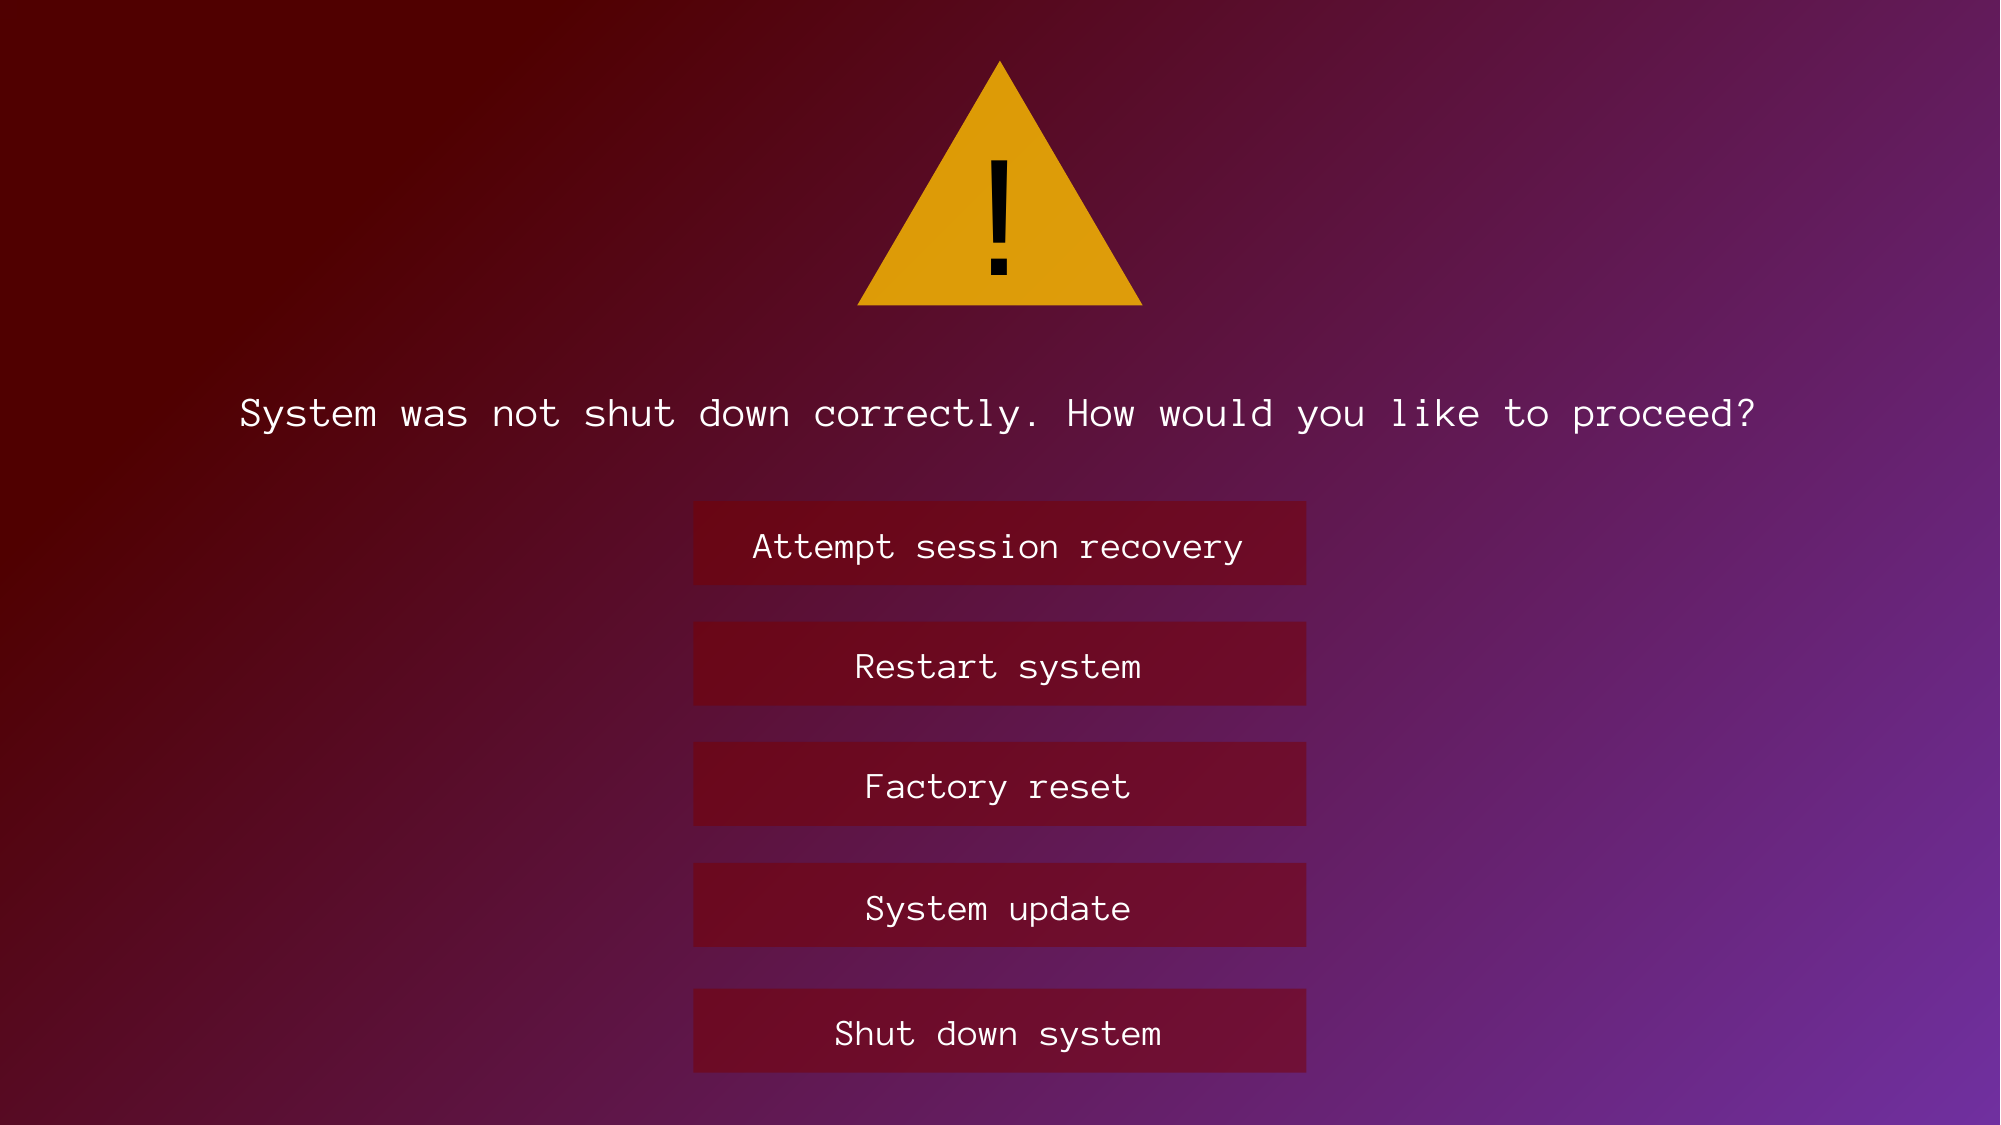

!

System was not shut down correctly. How would you like to proceed?
Attempt session recovery
Restart system
Factory reset
System update
Shut down system

Macro test